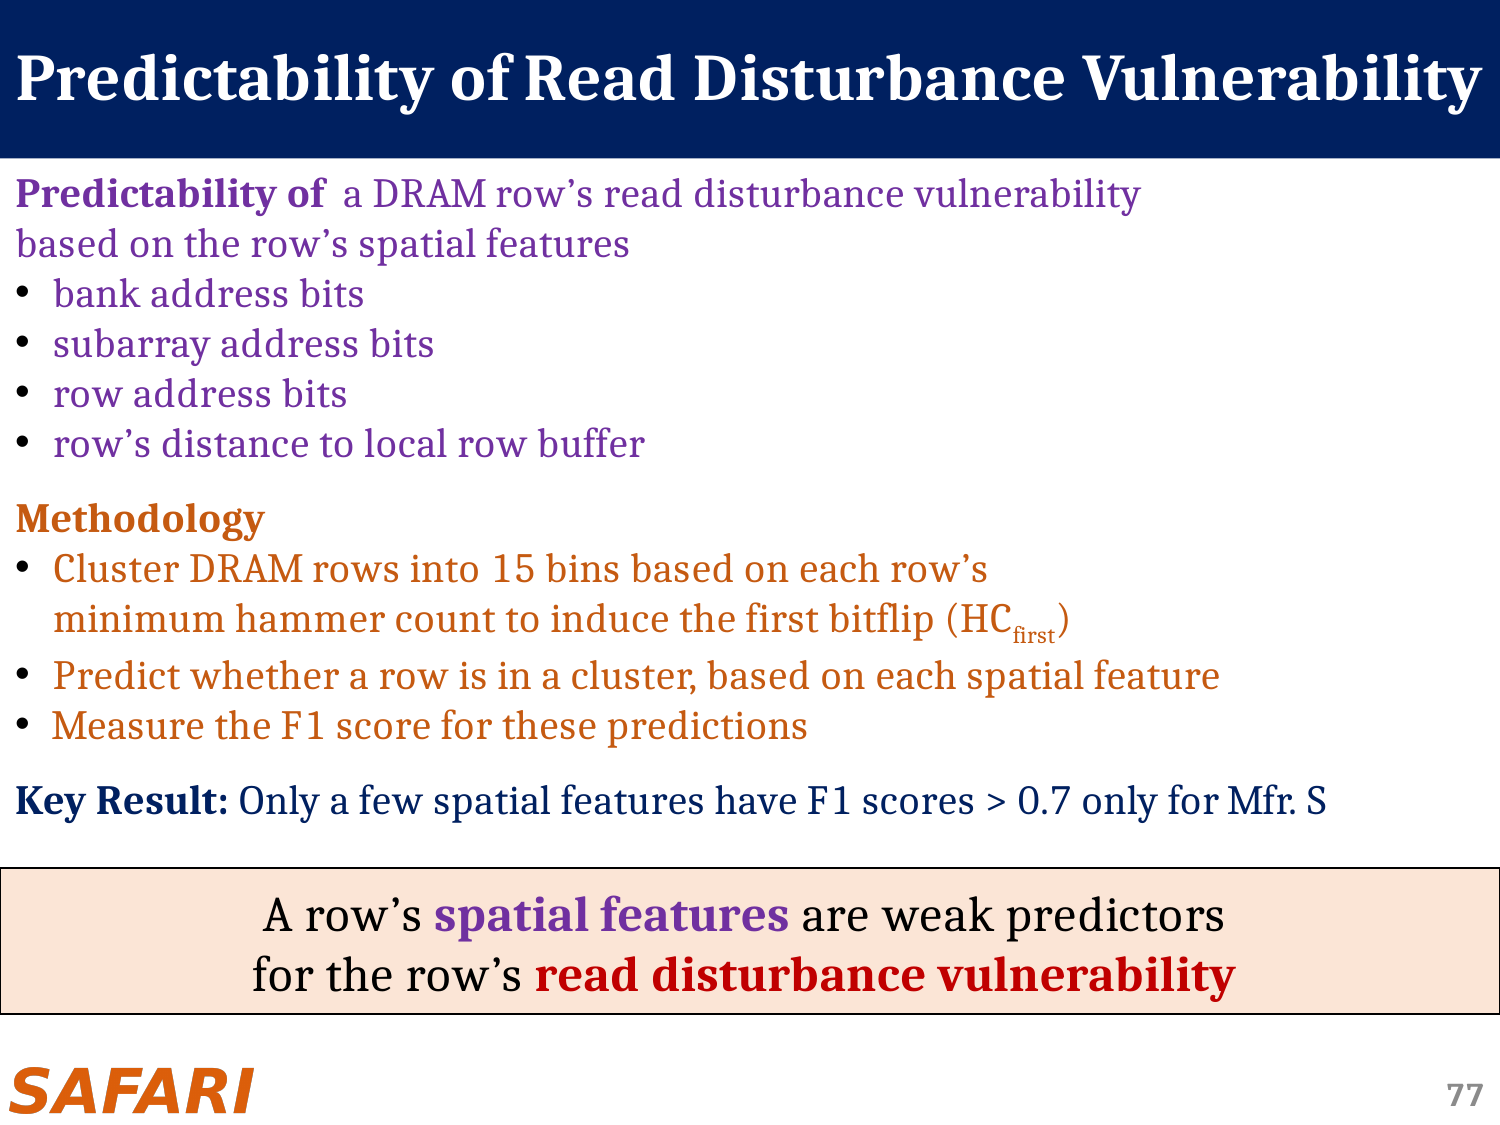

# Predictability of Read Disturbance Vulnerability
Predictability of  a DRAM row’s read disturbance vulnerability
based on the row’s spatial features
bank address bits
subarray address bits
row address bits
row’s distance to local row buffer
Methodology
Cluster DRAM rows into 15 bins based on each row’s
minimum hammer count to induce the first bitflip (HCfirst)
Predict whether a row is in a cluster, based on each spatial feature
Measure the F1 score for these predictions
Key Result: Only a few spatial features have F1 scores > 0.7 only for Mfr. S
A row’s spatial features are weak predictors
for the row’s read disturbance vulnerability
77